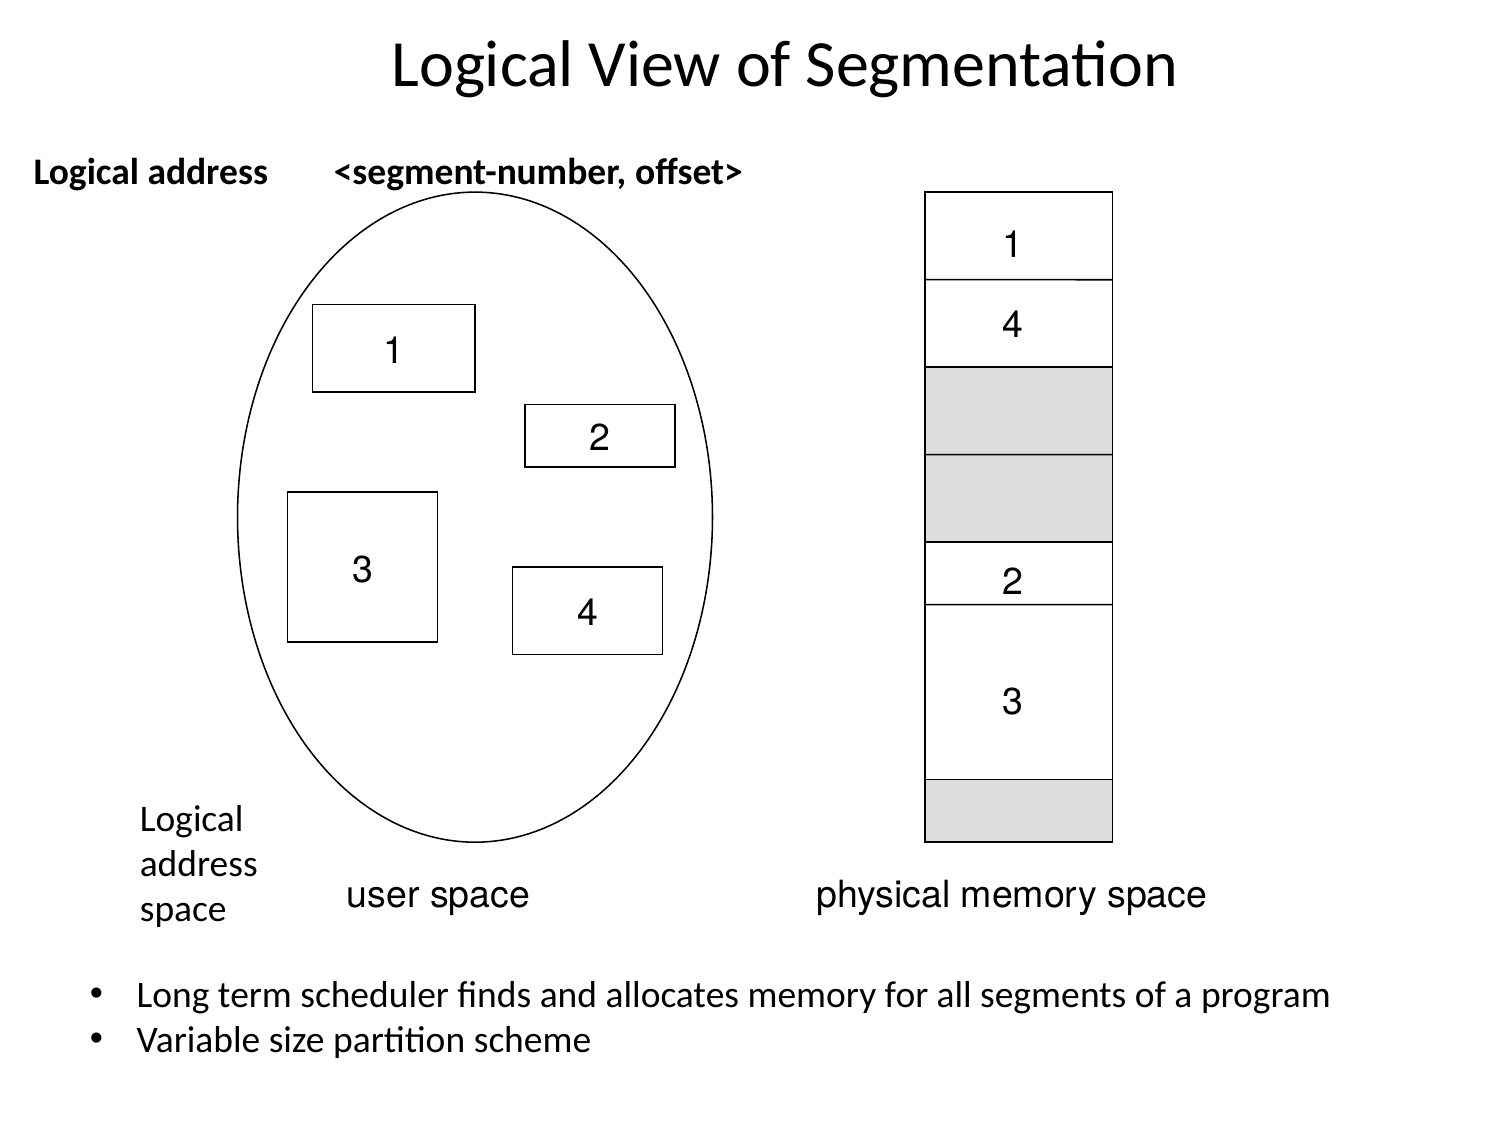

# Logical View of Segmentation
Logical address 		<segment-number, offset>

1
4

2

3

1
2
3
4
Logical address space
user space
physical memory space
Long term scheduler finds and allocates memory for all segments of a program
Variable size partition scheme